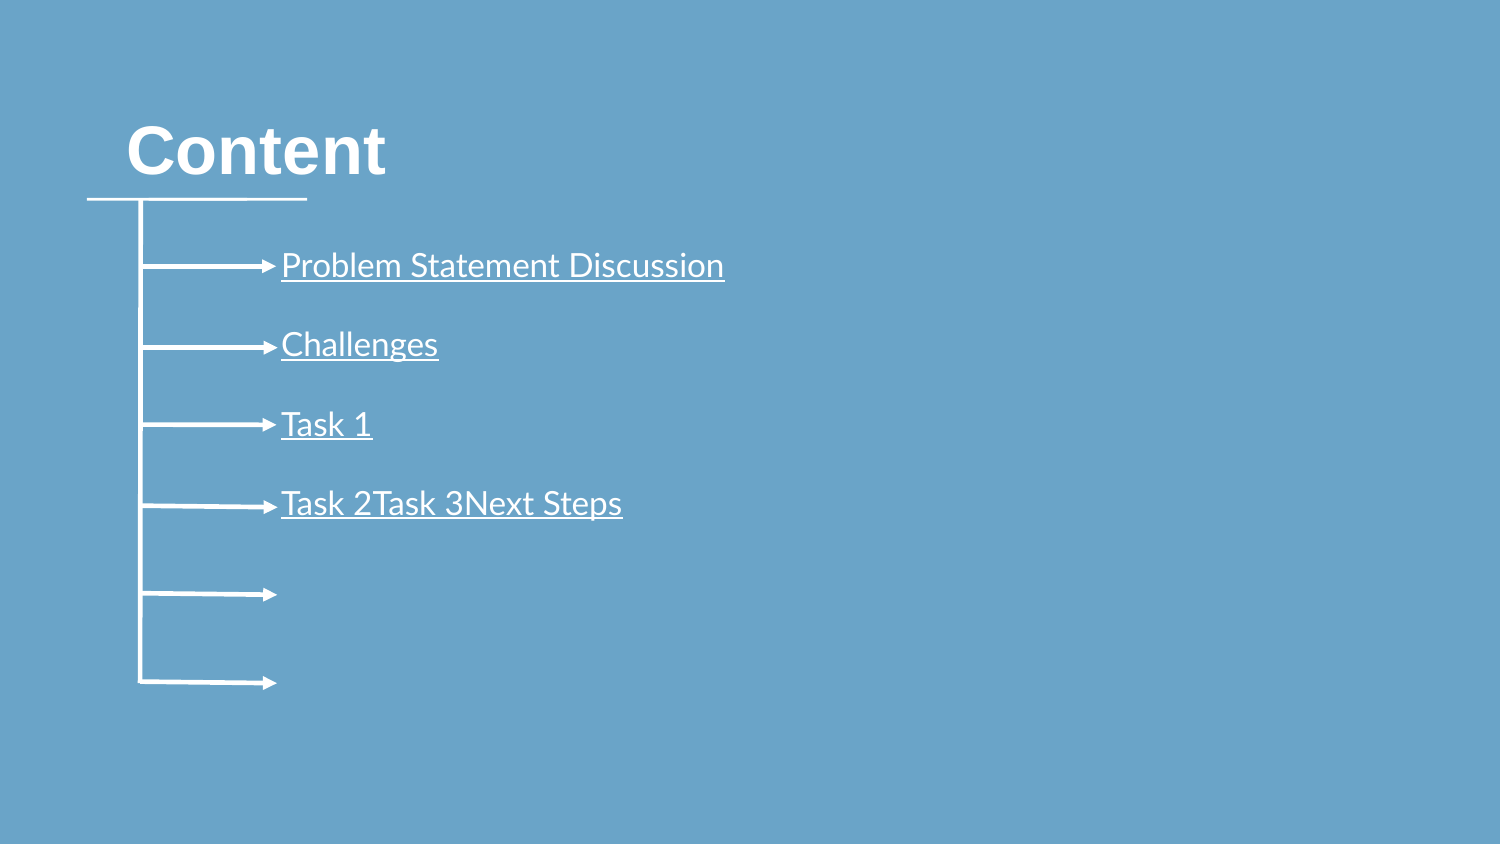

# Content
Problem Statement Discussion
Challenges
Task 1
Task 2
Task 3
Next Steps